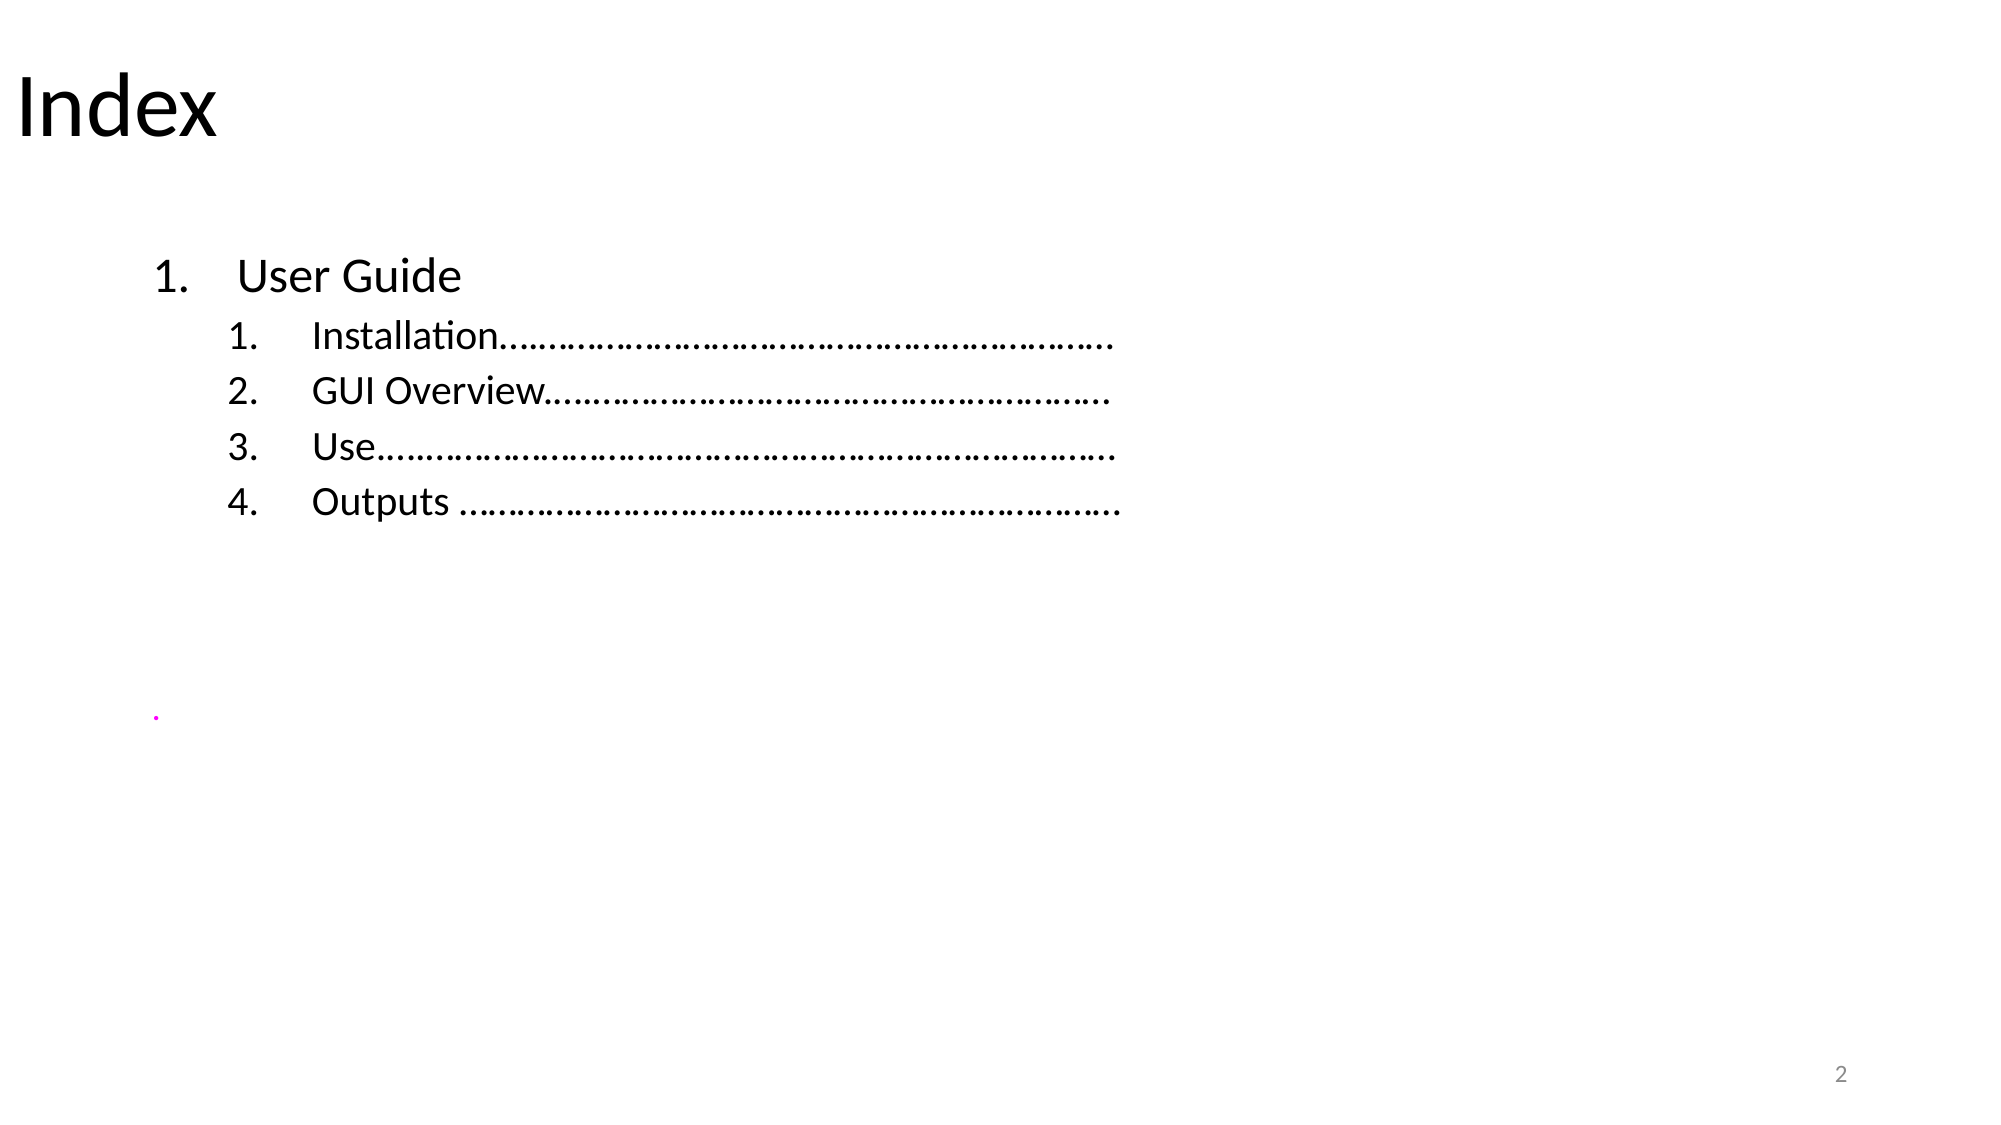

# Index
User Guide
Installation….……………………………………………………
GUI Overview.….………………………………………………
 Use.….………………………………………………………………
Outputs ……………………………………………………………

.
2